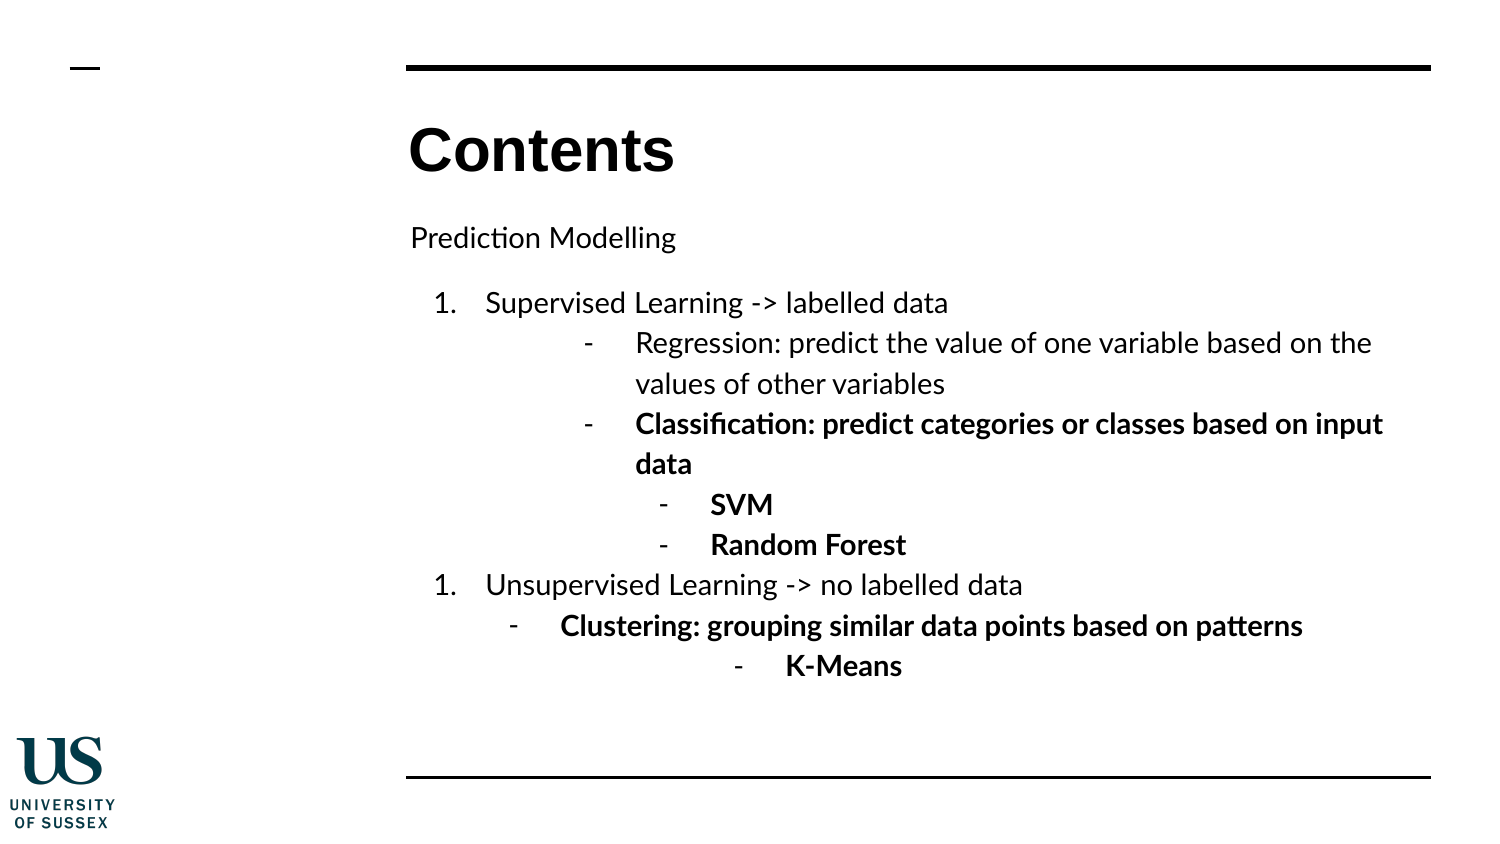

# Contents
Prediction Modelling
Supervised Learning -> labelled data
Regression: predict the value of one variable based on the values of other variables
Classification: predict categories or classes based on input data
SVM
Random Forest
Unsupervised Learning -> no labelled data
Clustering: grouping similar data points based on patterns
K-Means